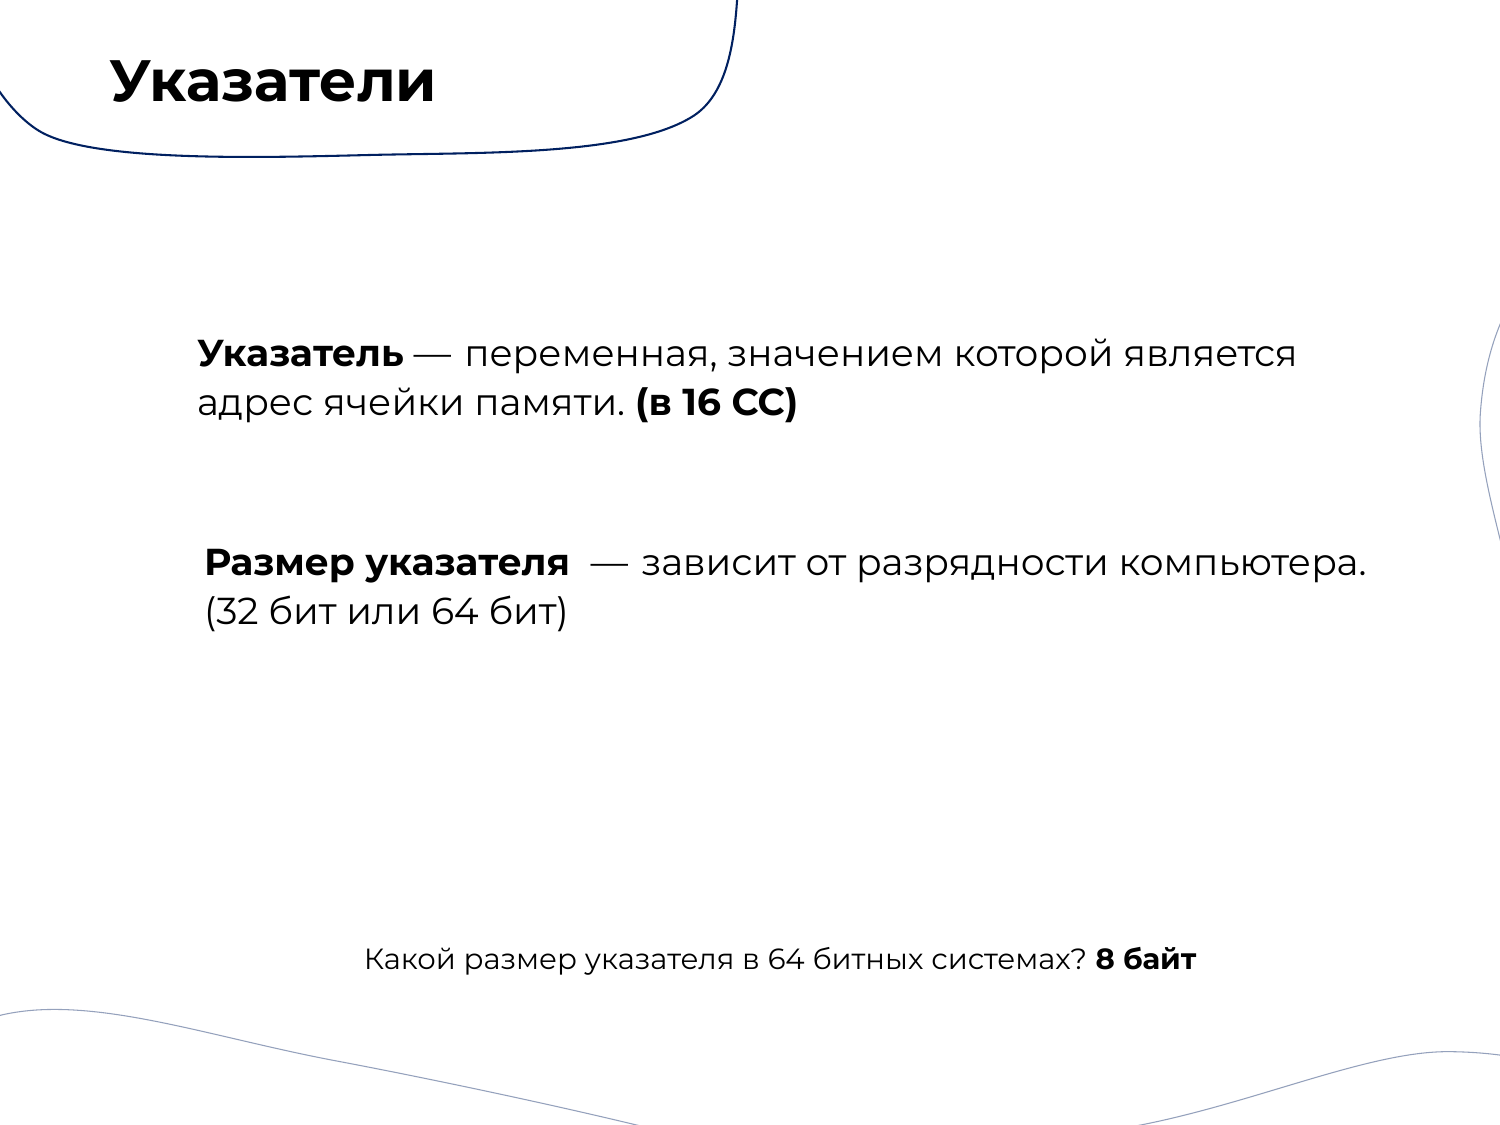

# Указатели
Указатель — переменная, значением которой является адрес ячейки памяти. (в 16 СС)

Размер указателя  — зависит от разрядности компьютера. (32 бит или 64 бит)
Какой размер указателя в 64 битных системах? 8 байт